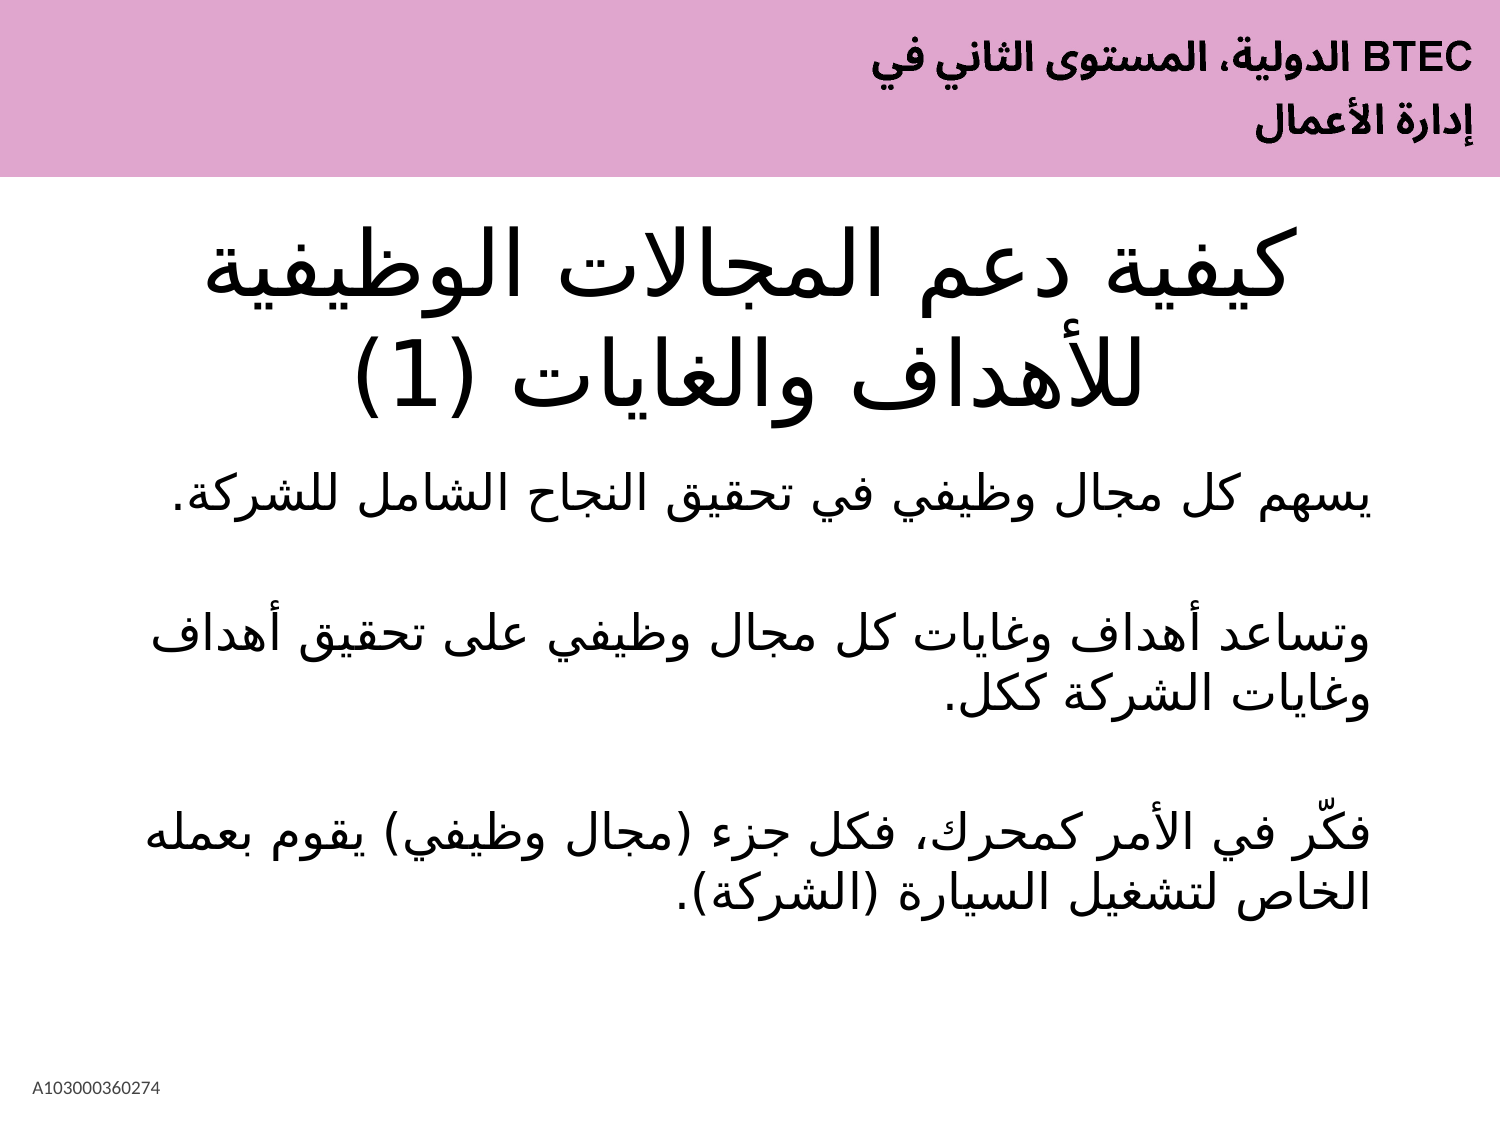

# كيفية دعم المجالات الوظيفية للأهداف والغايات (1)
يسهم كل مجال وظيفي في تحقيق النجاح الشامل للشركة.

وتساعد أهداف وغايات كل مجال وظيفي على تحقيق أهداف وغايات الشركة ككل.

فكّر في الأمر كمحرك، فكل جزء (مجال وظيفي) يقوم بعمله الخاص لتشغيل السيارة (الشركة).

A103000360274